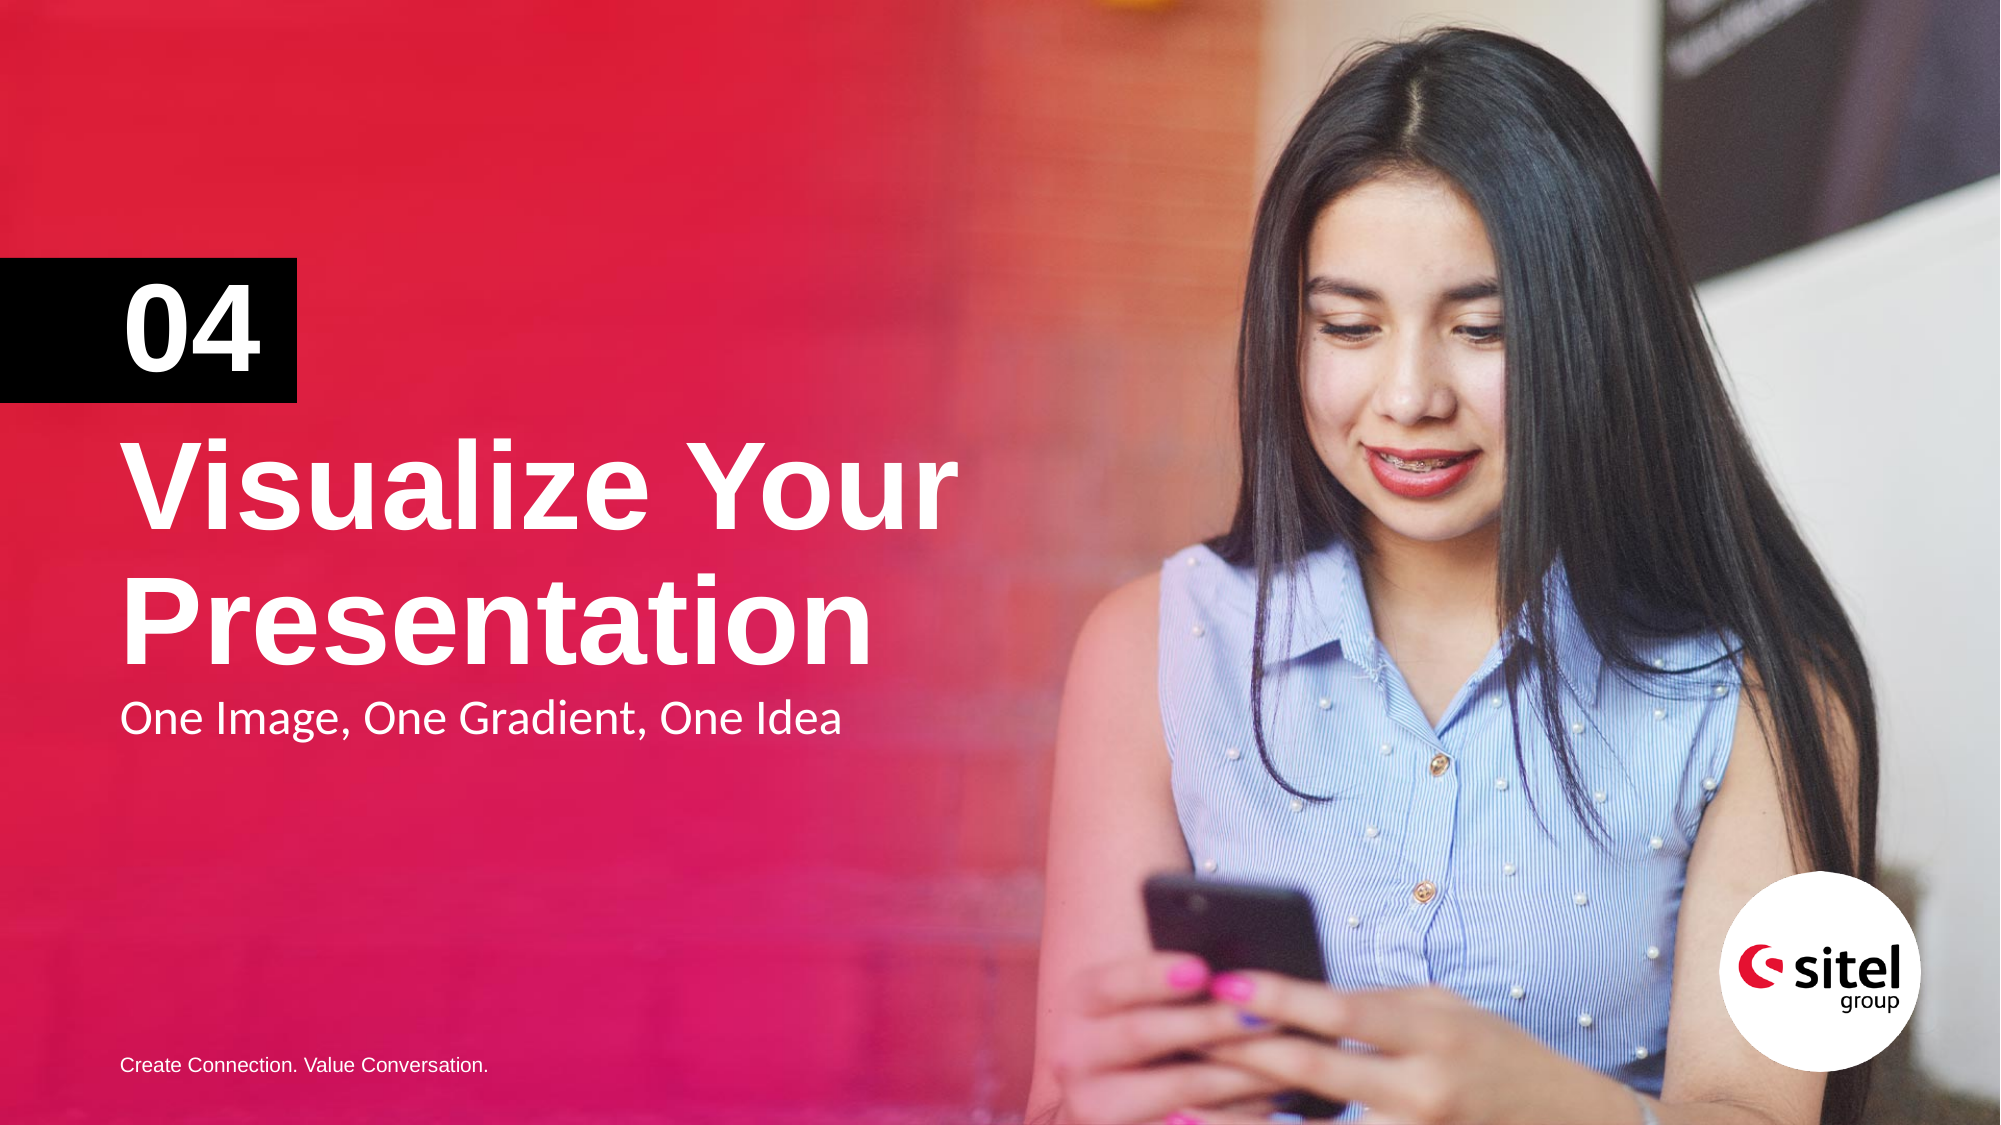

04
# Visualize Your Presentation One Image, One Gradient, One Idea